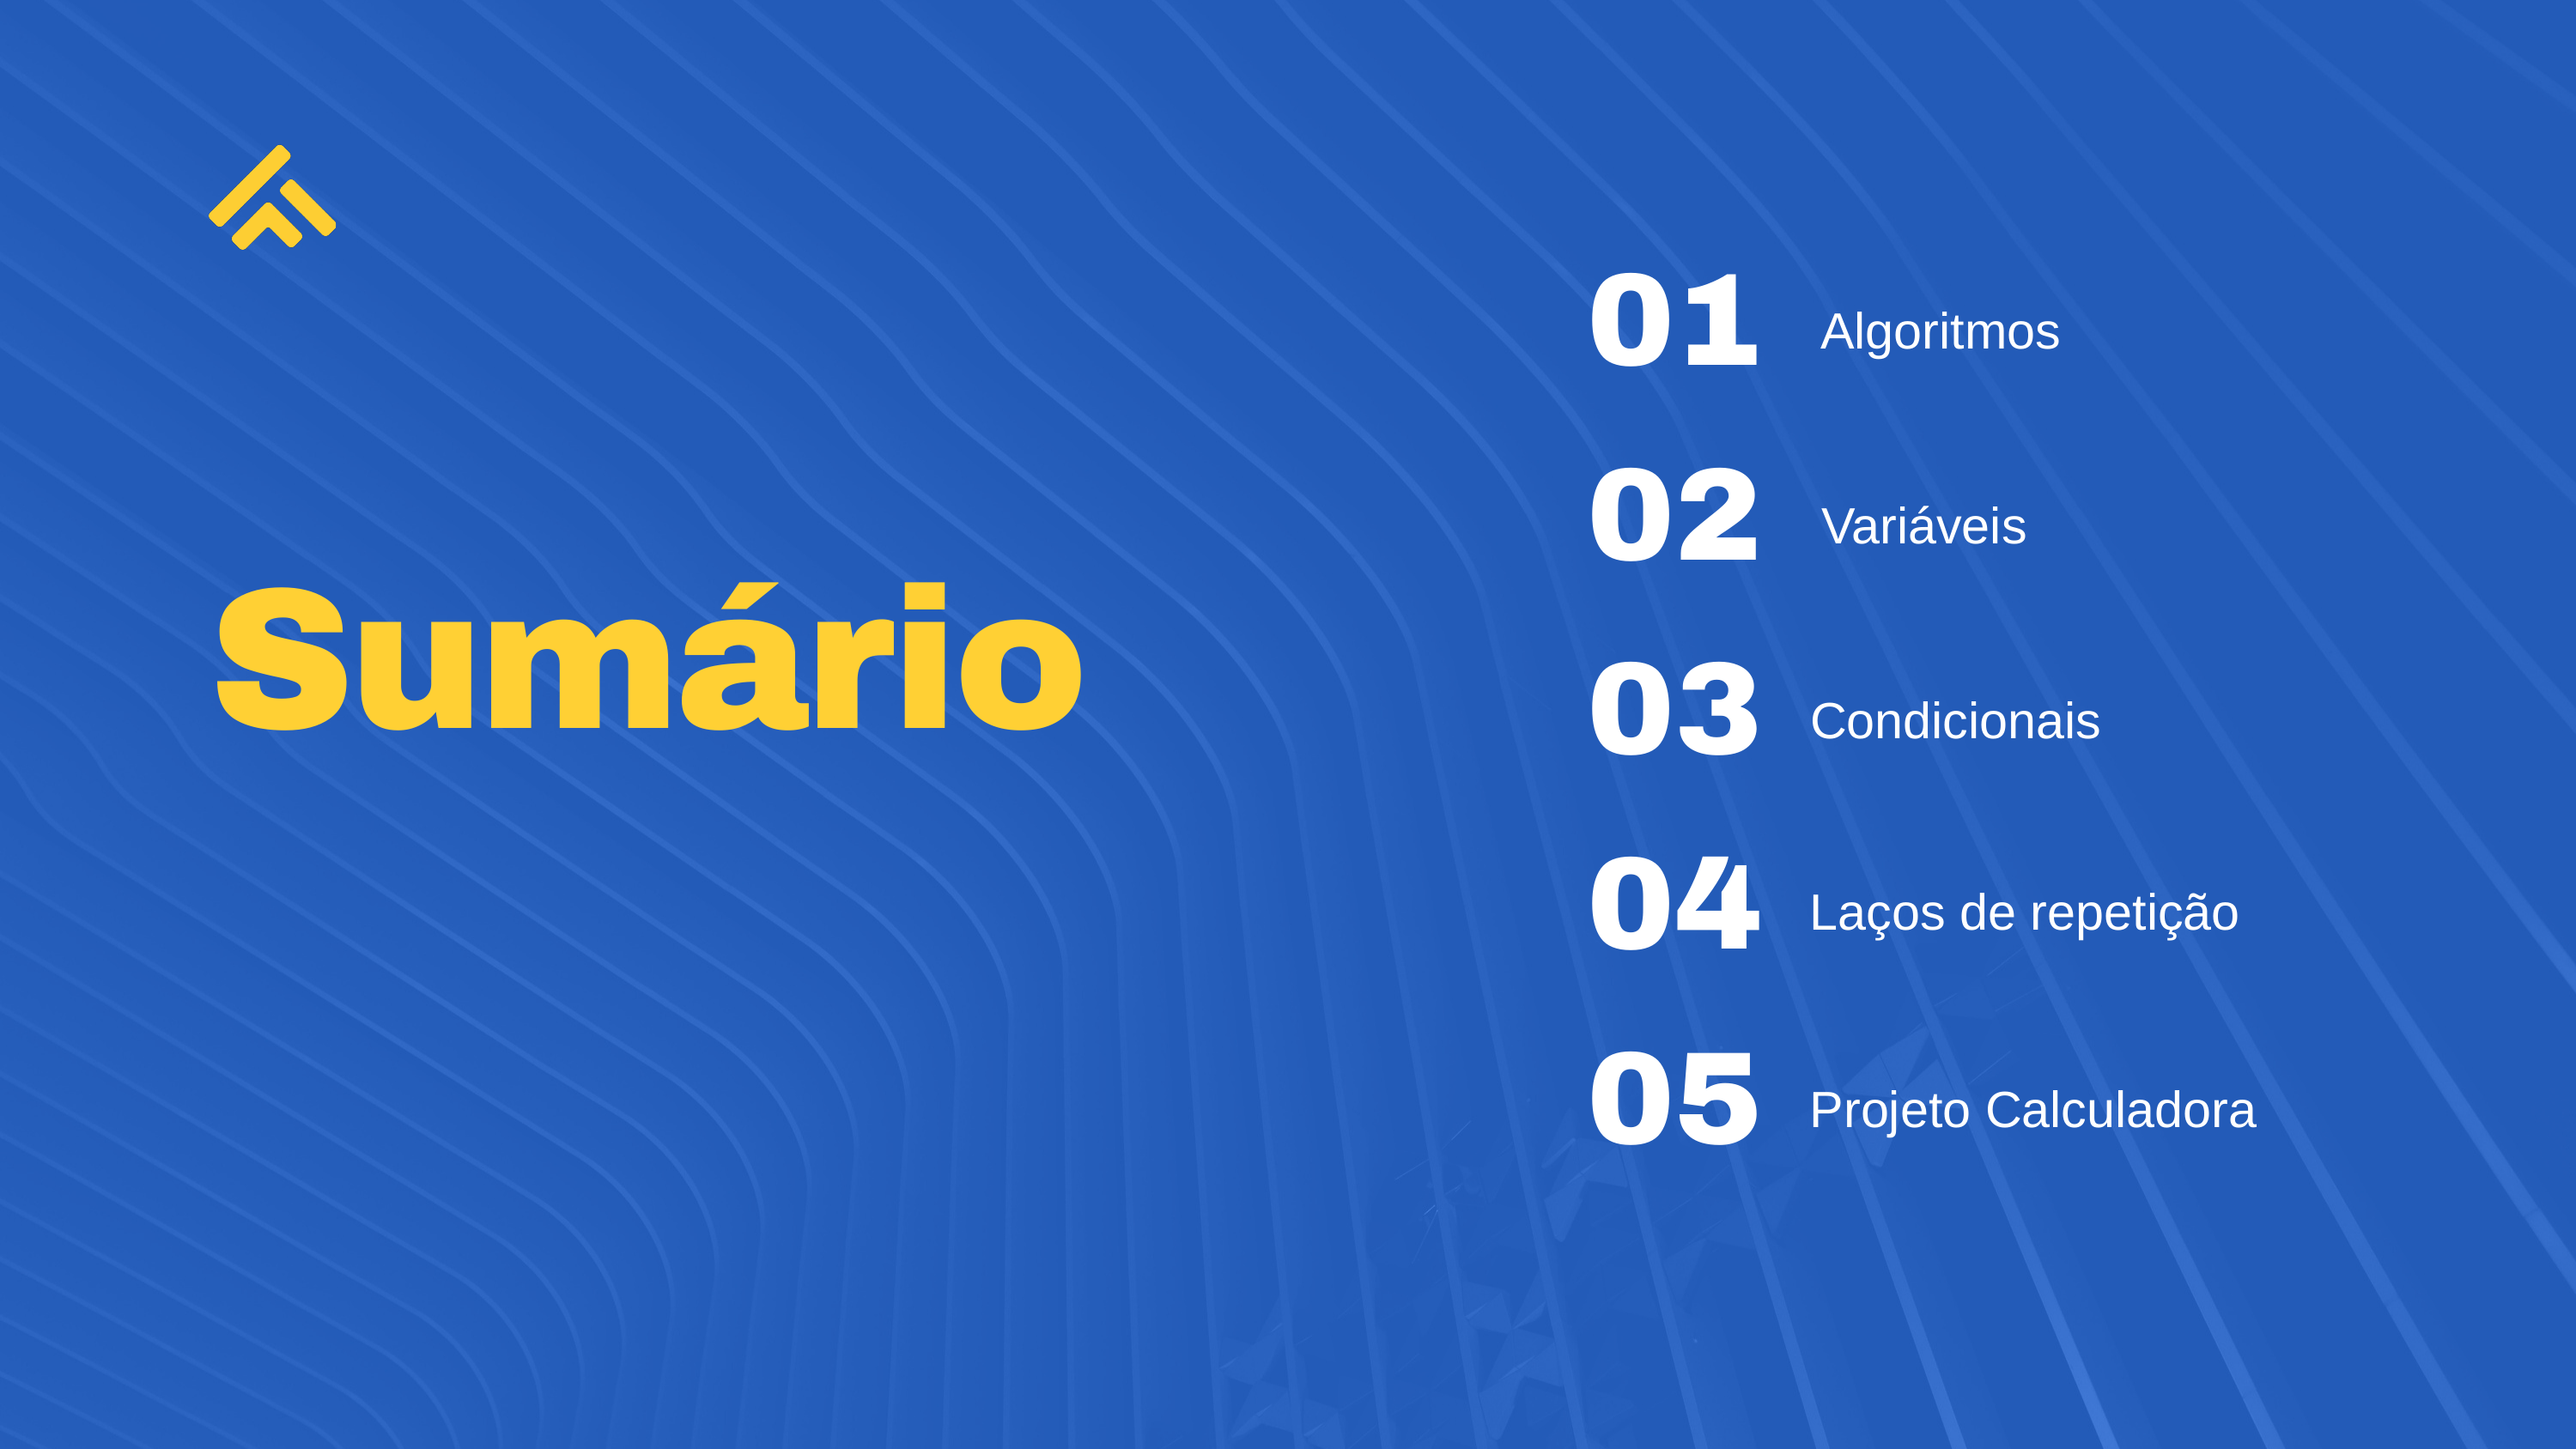

01
Algoritmos
02
Variáveis
Sumário
03
Condicionais
04
Laços de repetição
05
Projeto Calculadora